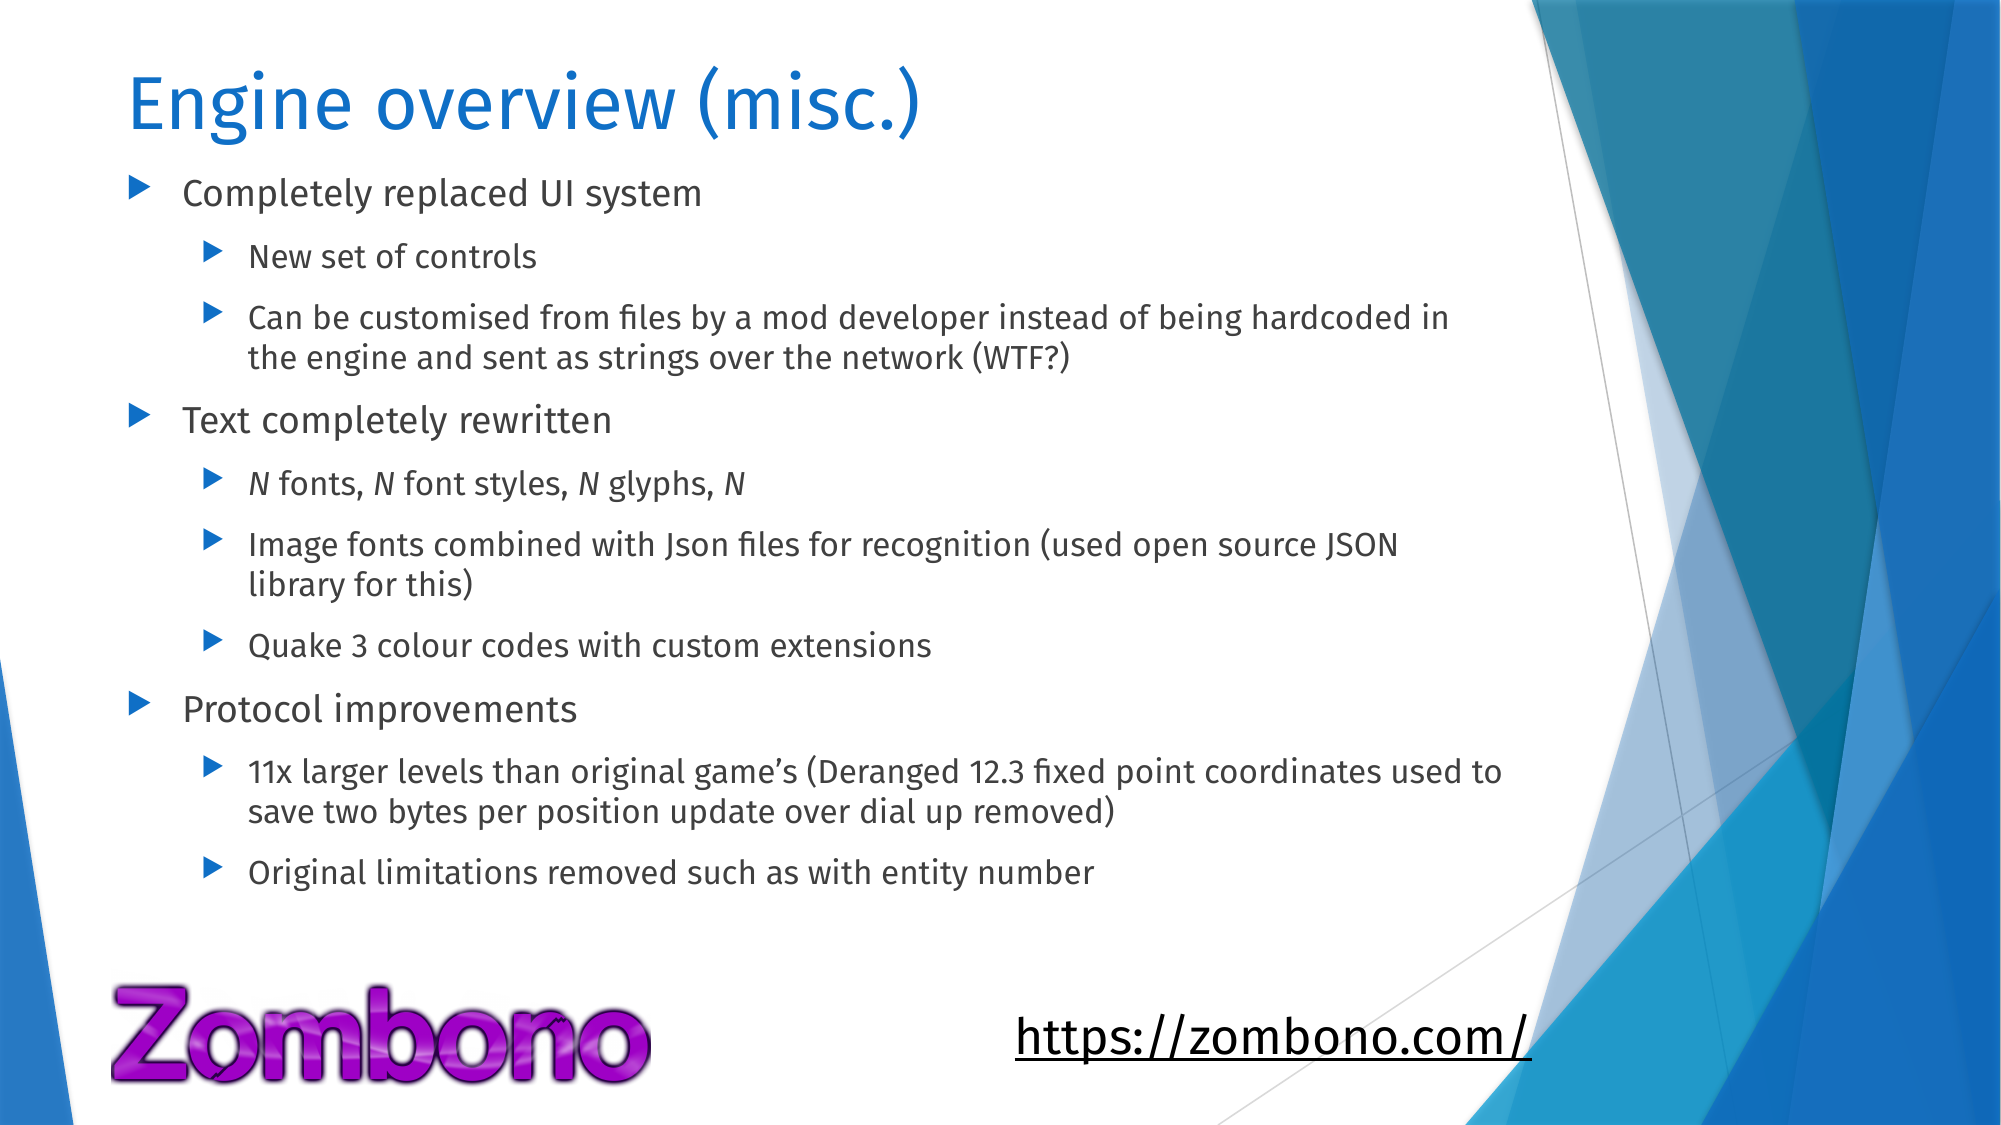

# Engine overview (misc.)
Completely replaced UI system
New set of controls
Can be customised from files by a mod developer instead of being hardcoded in the engine and sent as strings over the network (WTF?)
Text completely rewritten
N fonts, N font styles, N glyphs, N
Image fonts combined with Json files for recognition (used open source JSON library for this)
Quake 3 colour codes with custom extensions
Protocol improvements
11x larger levels than original game’s (Deranged 12.3 fixed point coordinates used to save two bytes per position update over dial up removed)
Original limitations removed such as with entity number